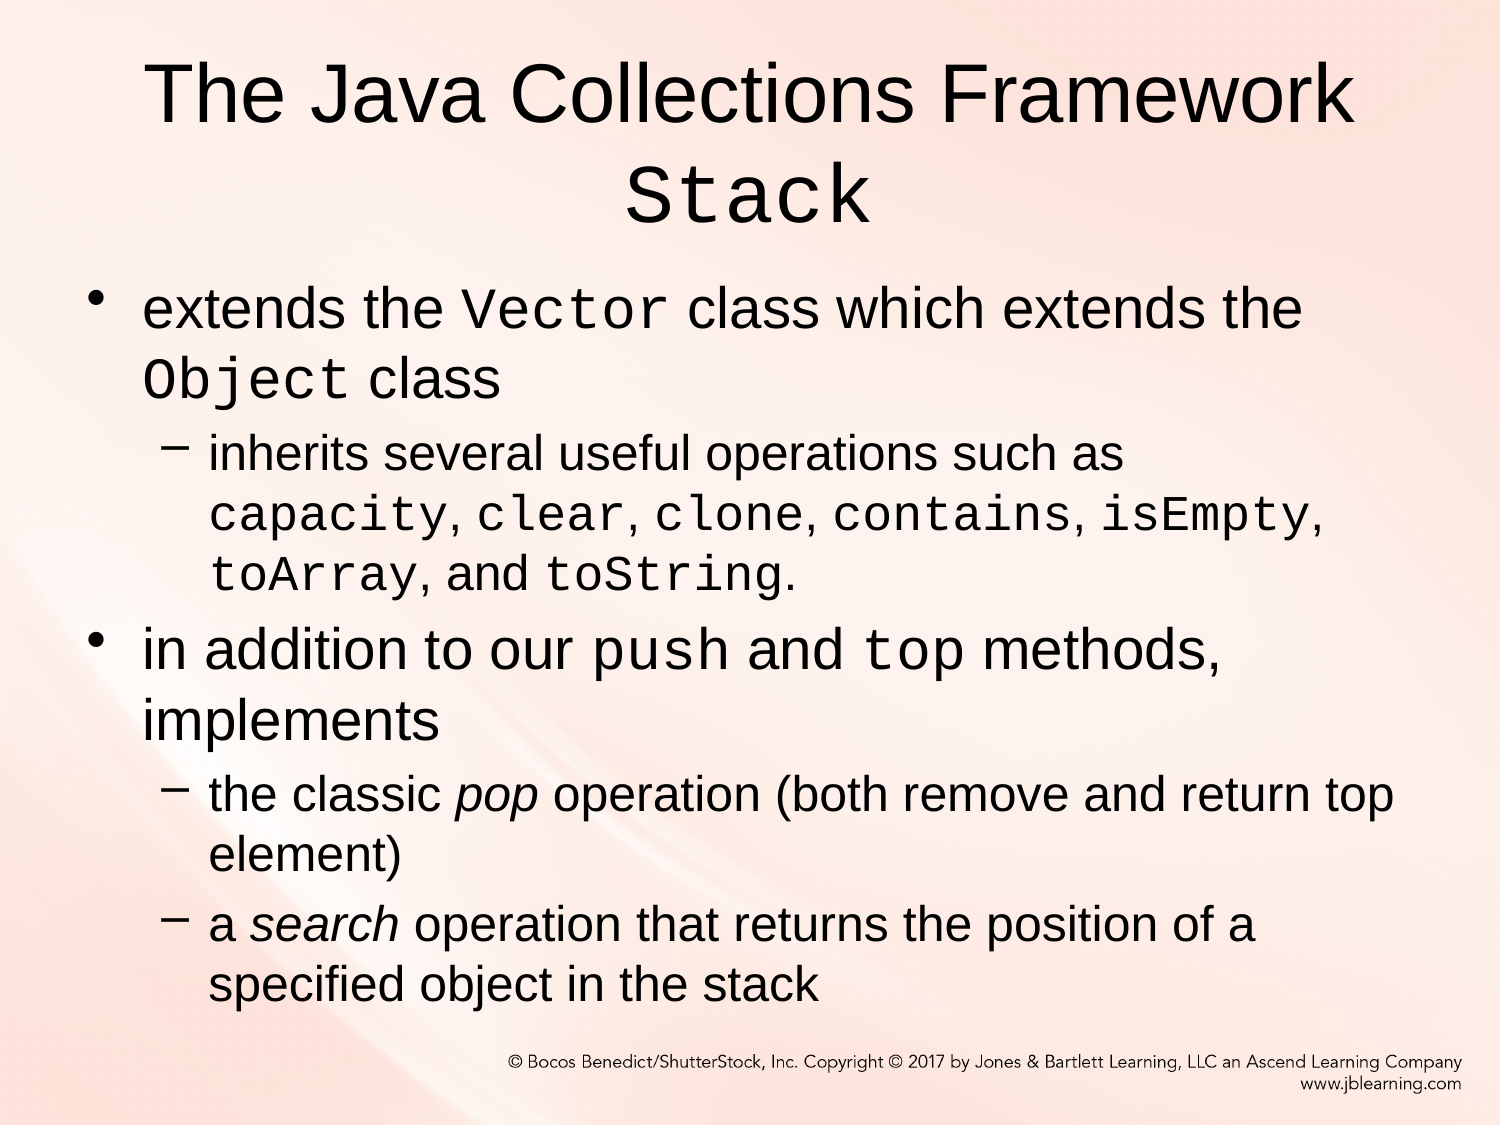

# The Java Collections Framework Stack
extends the Vector class which extends the Object class
inherits several useful operations such as  capacity, clear, clone, contains, isEmpty, toArray, and toString.
in addition to our push and top methods, implements
the classic pop operation (both remove and return top element)
a search operation that returns the position of a specified object in the stack